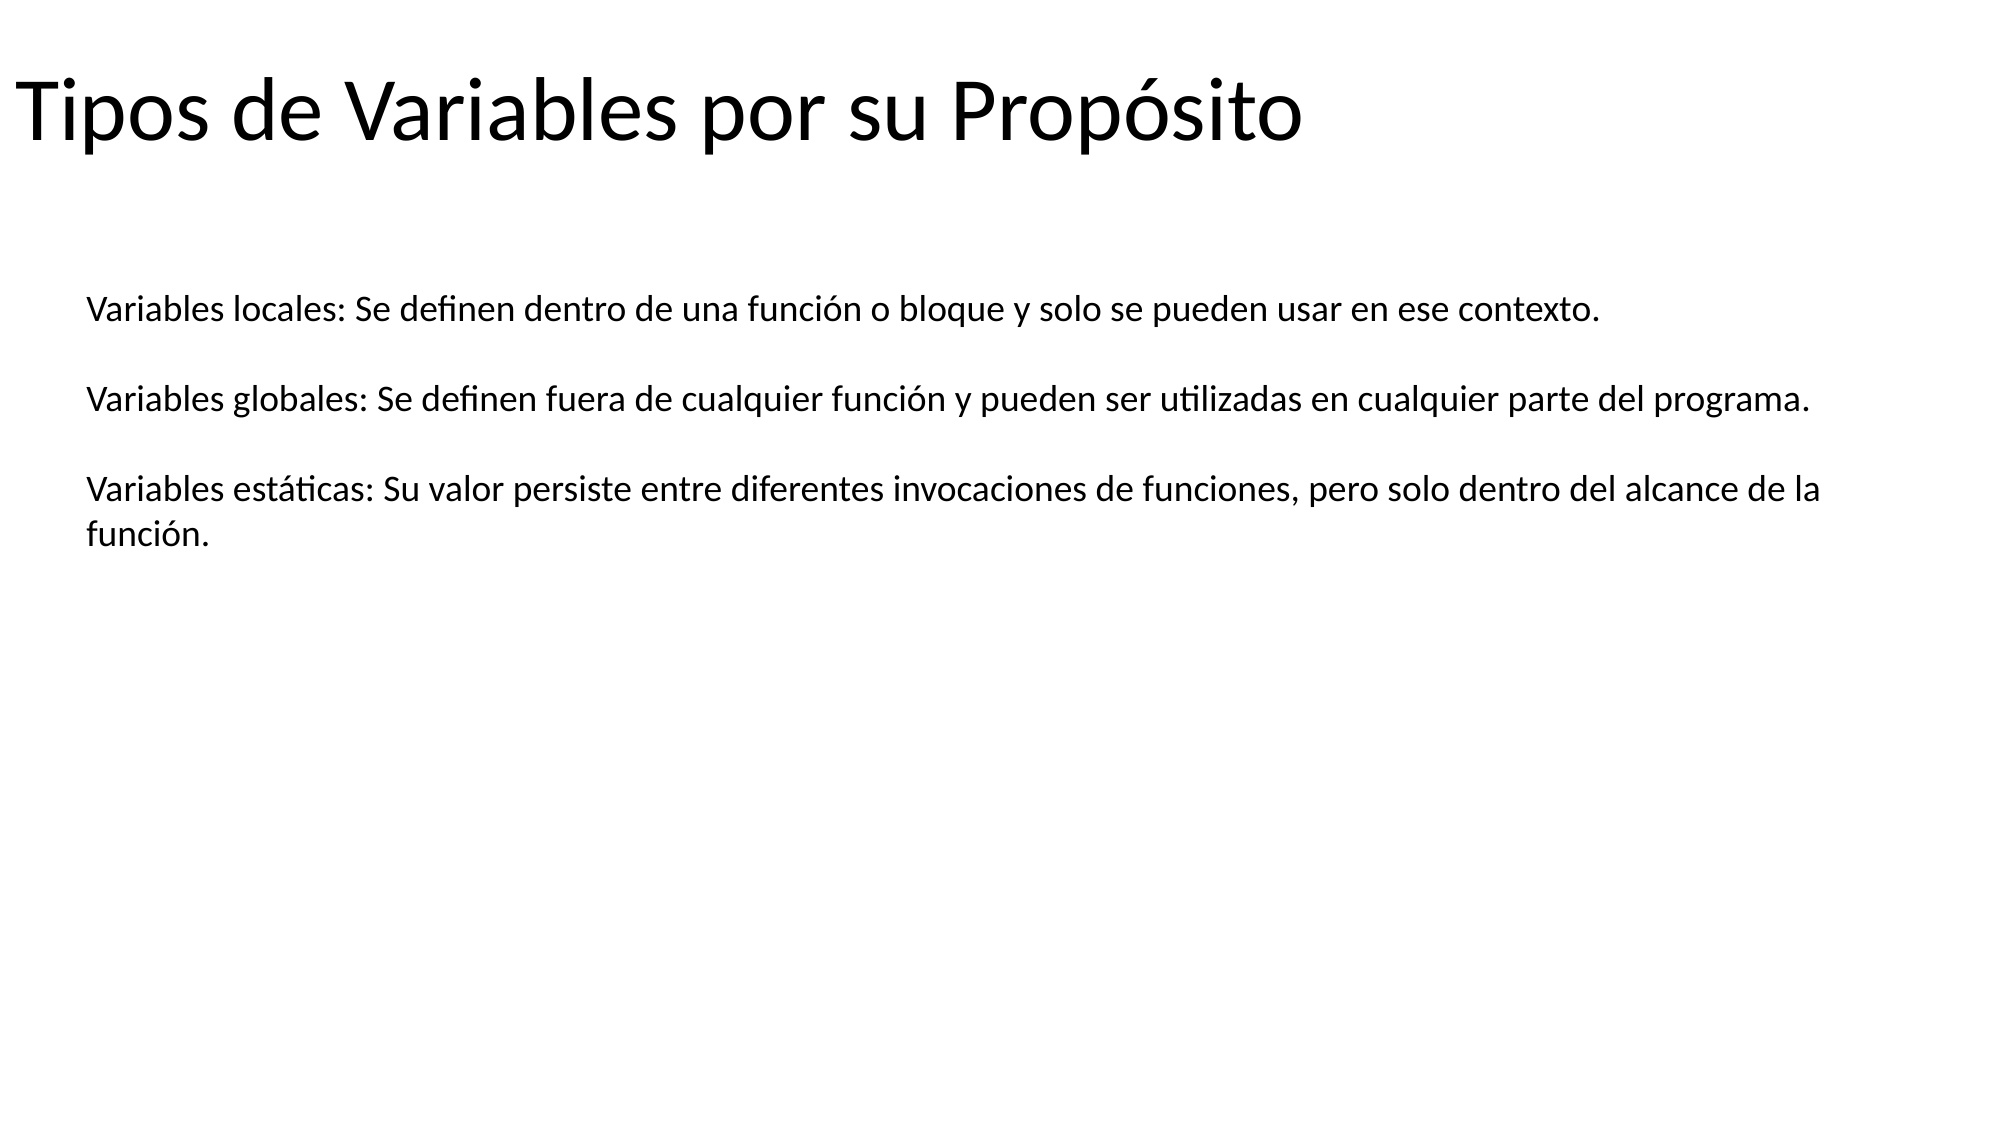

Tipos de Variables por su Propósito
Variables locales: Se definen dentro de una función o bloque y solo se pueden usar en ese contexto.

Variables globales: Se definen fuera de cualquier función y pueden ser utilizadas en cualquier parte del programa.

Variables estáticas: Su valor persiste entre diferentes invocaciones de funciones, pero solo dentro del alcance de la función.